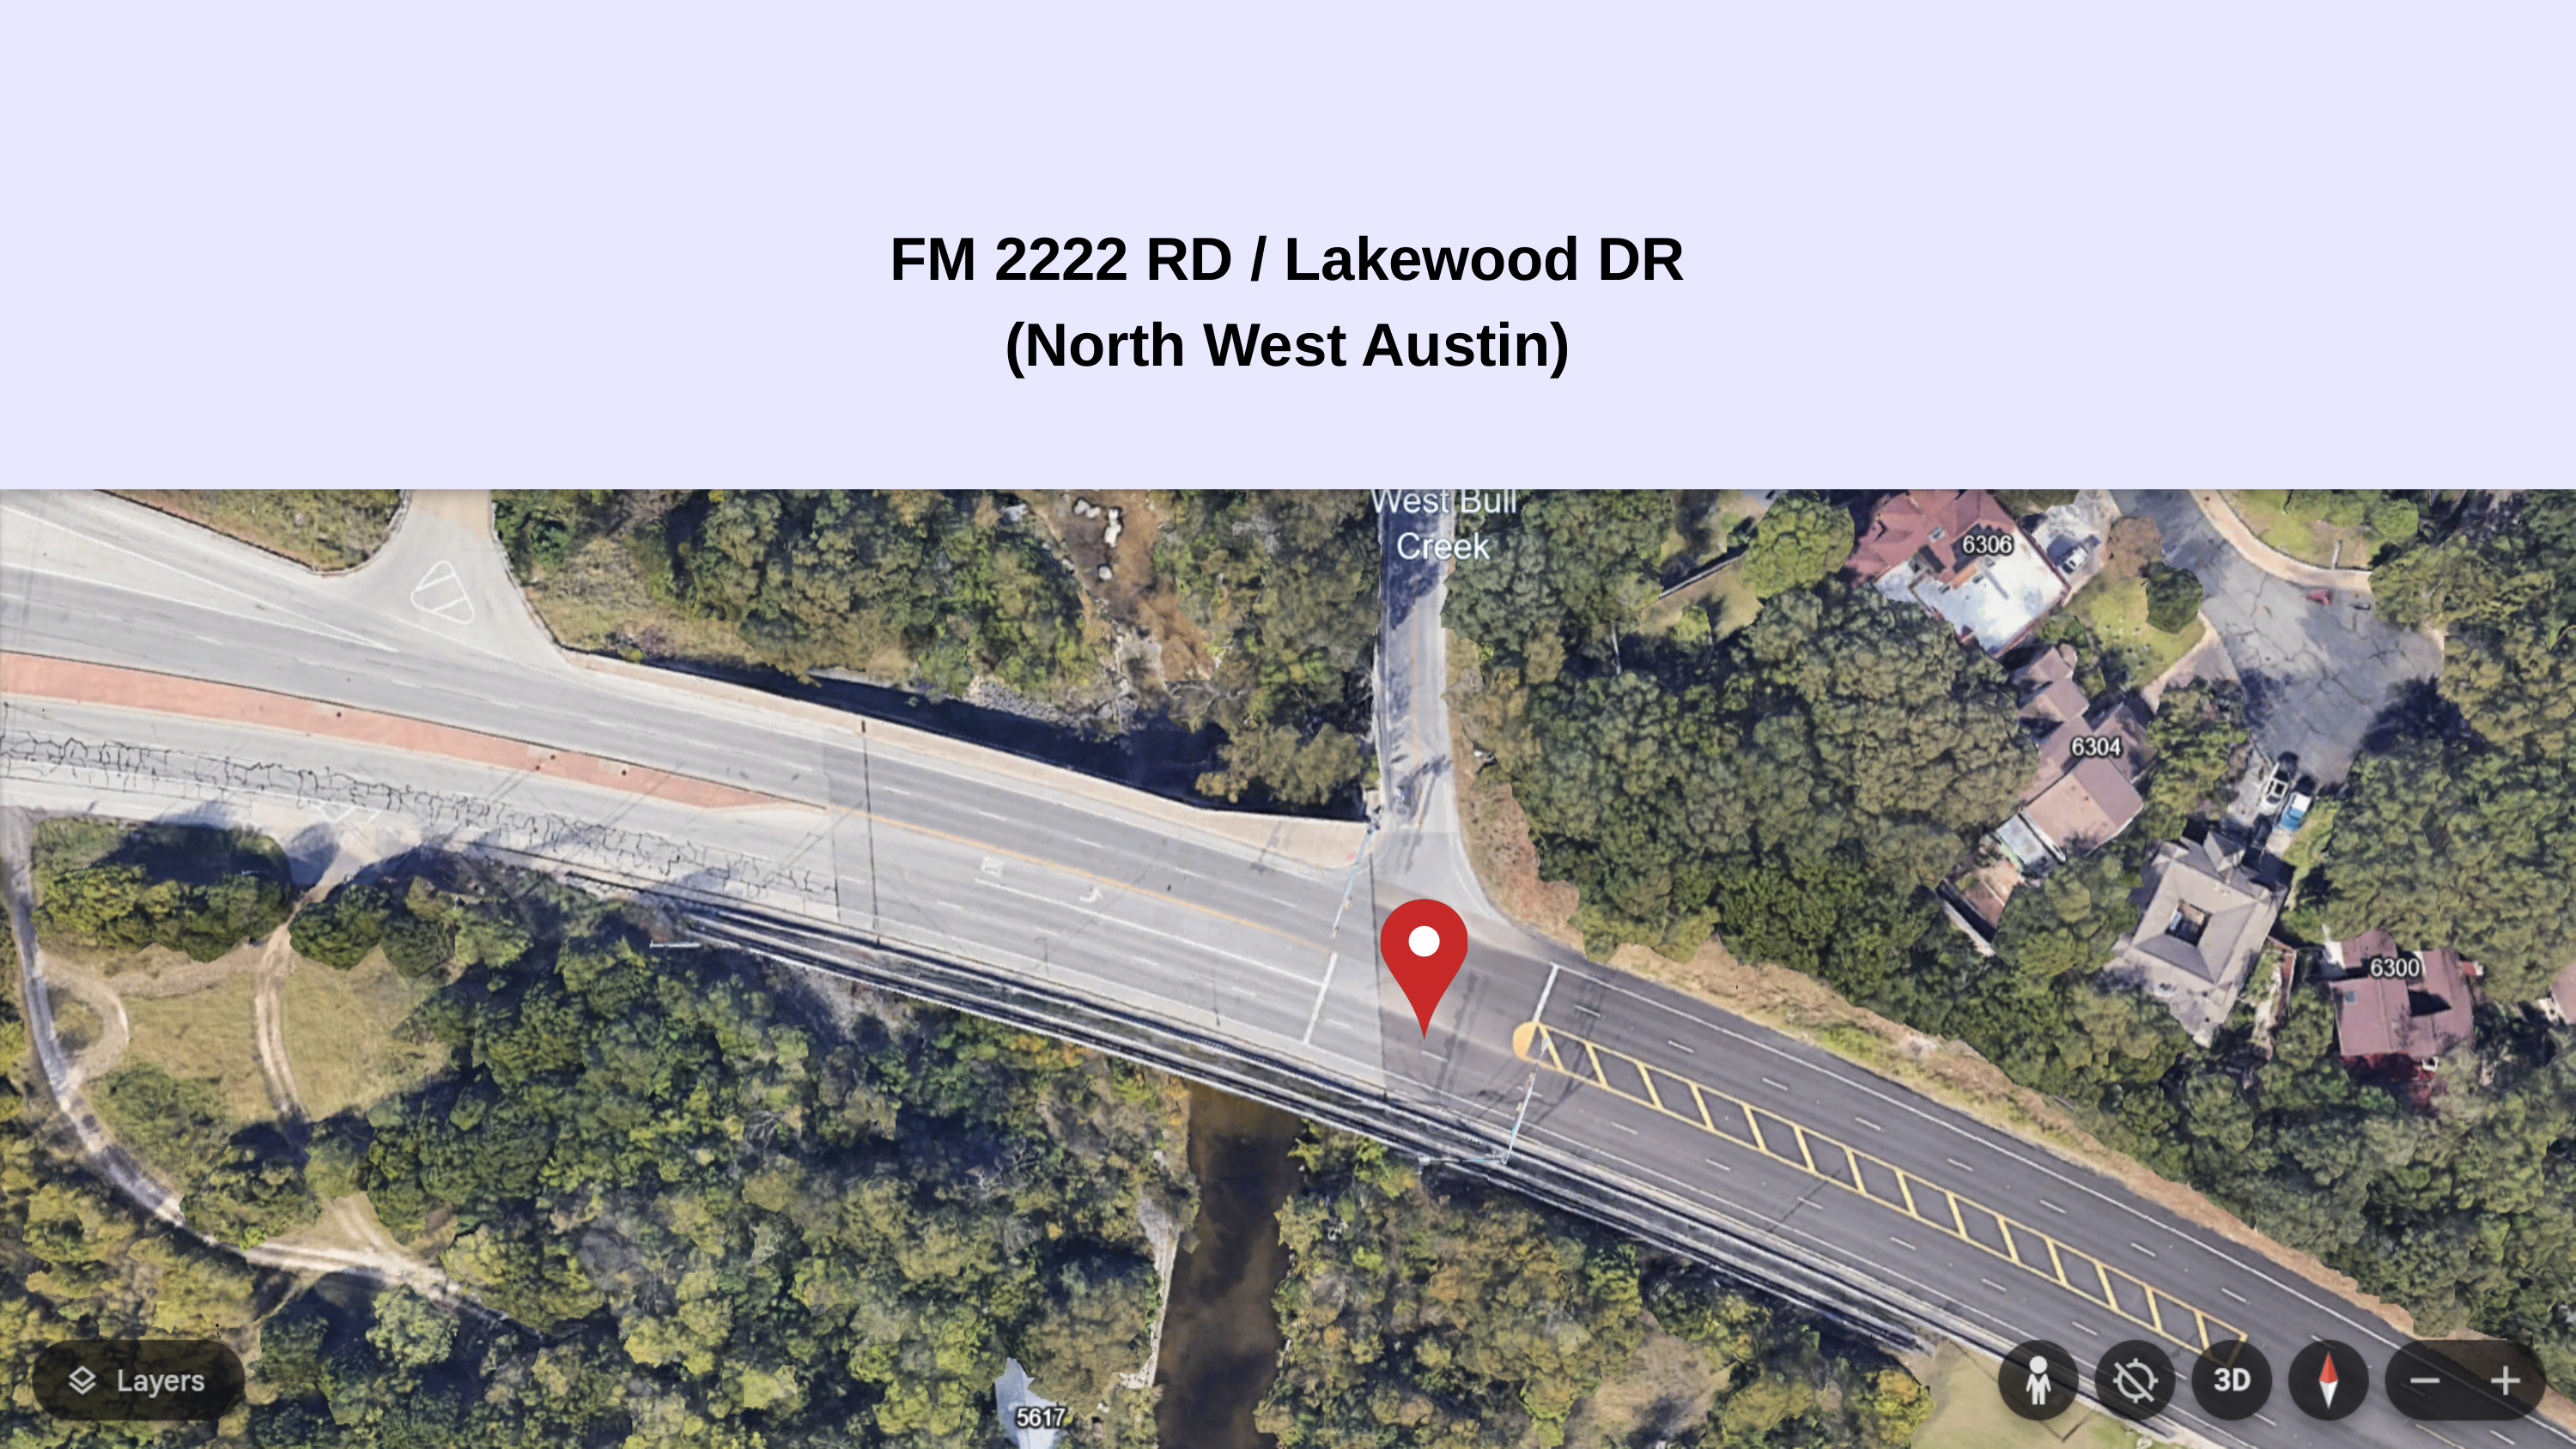

FM 2222 RD / Lakewood DR
(North West Austin)

FM 2222 is the bridge that we do an analysis about later. Will need ot figure out how to make it flow.